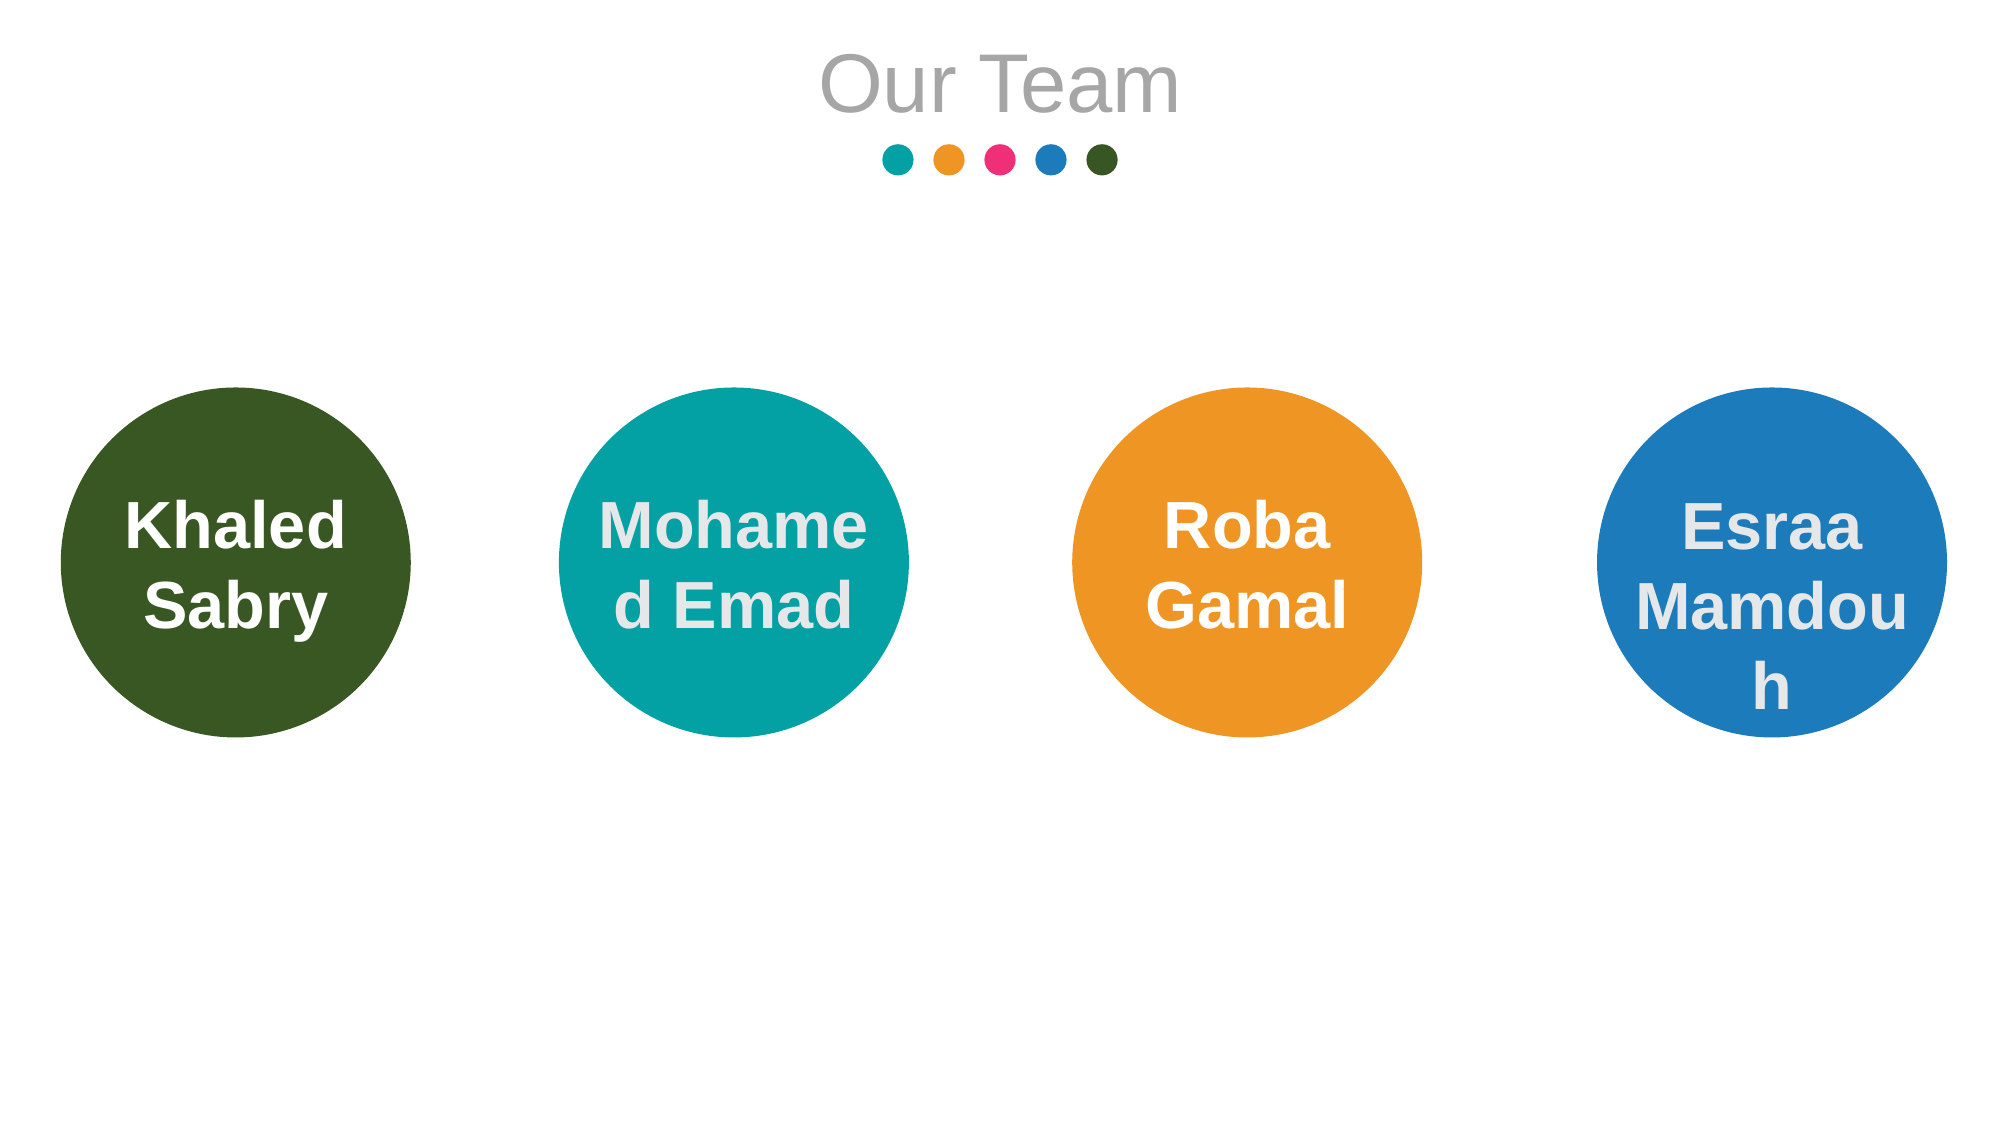

Our Team

Khaled Sabry

Mohamed Emad

Roba
Gamal

Esraa Mamdouh